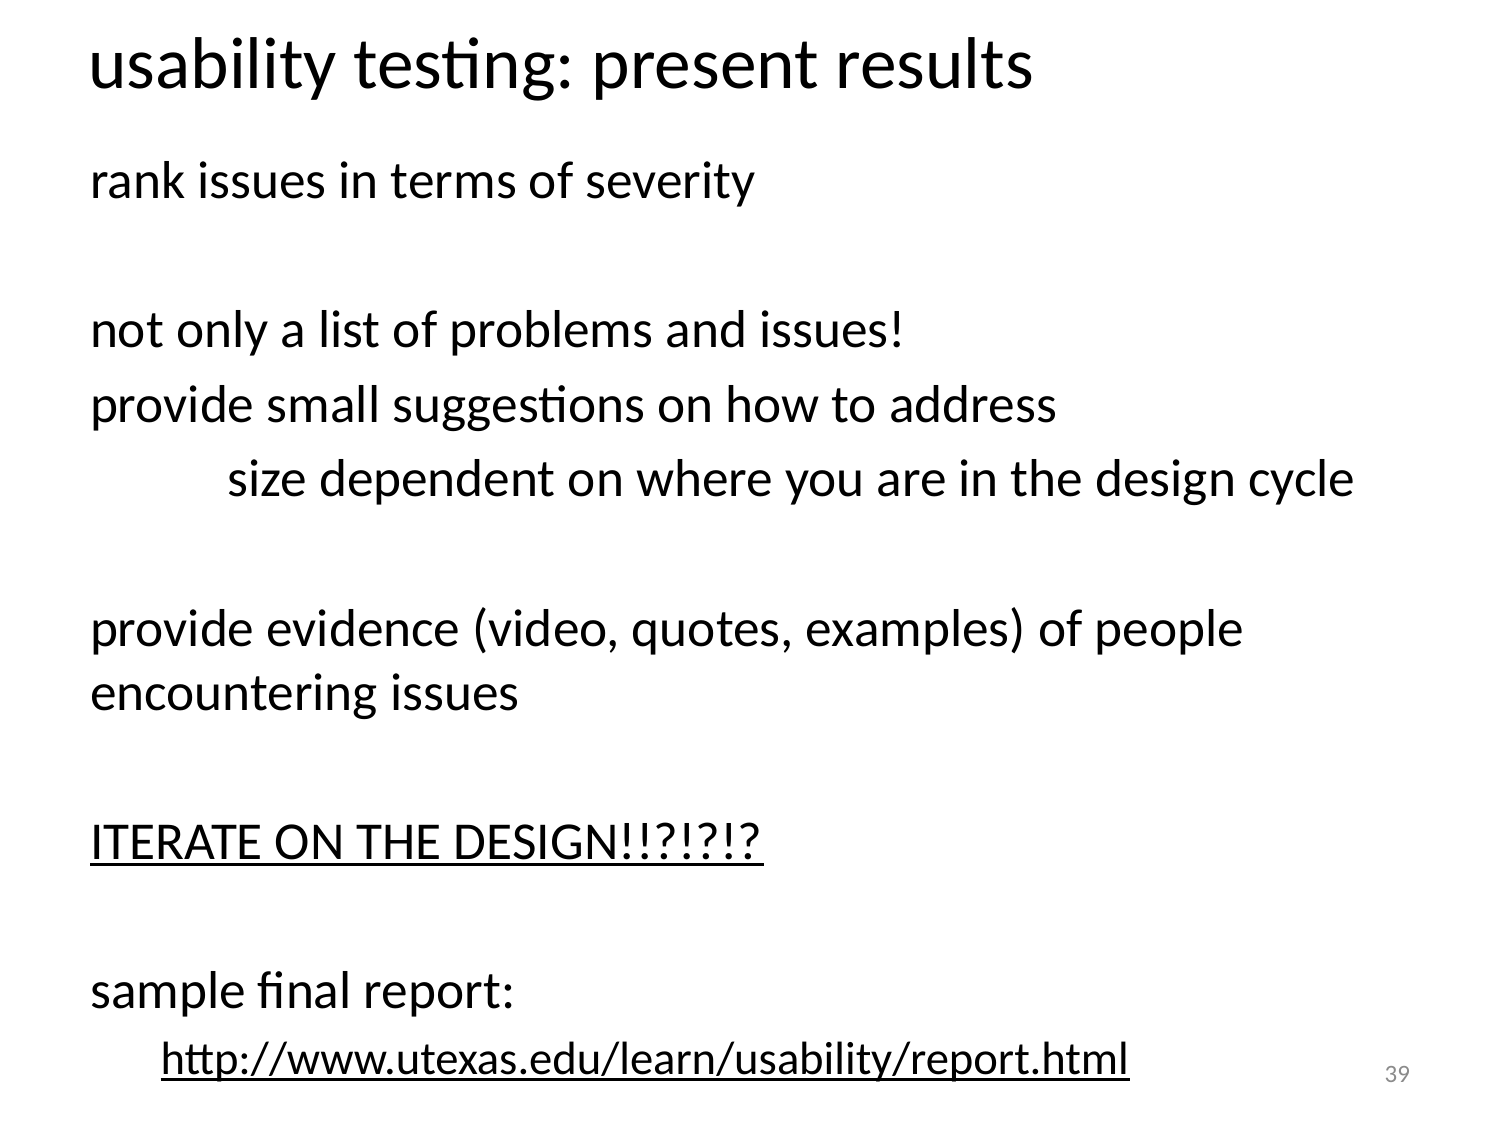

# usability testing: present results
rank issues in terms of severity

not only a list of problems and issues!
provide small suggestions on how to address
	size dependent on where you are in the design cycle

provide evidence (video, quotes, examples) of people encountering issues

ITERATE ON THE DESIGN!!?!?!?

sample final report:
http://www.utexas.edu/learn/usability/report.html

39